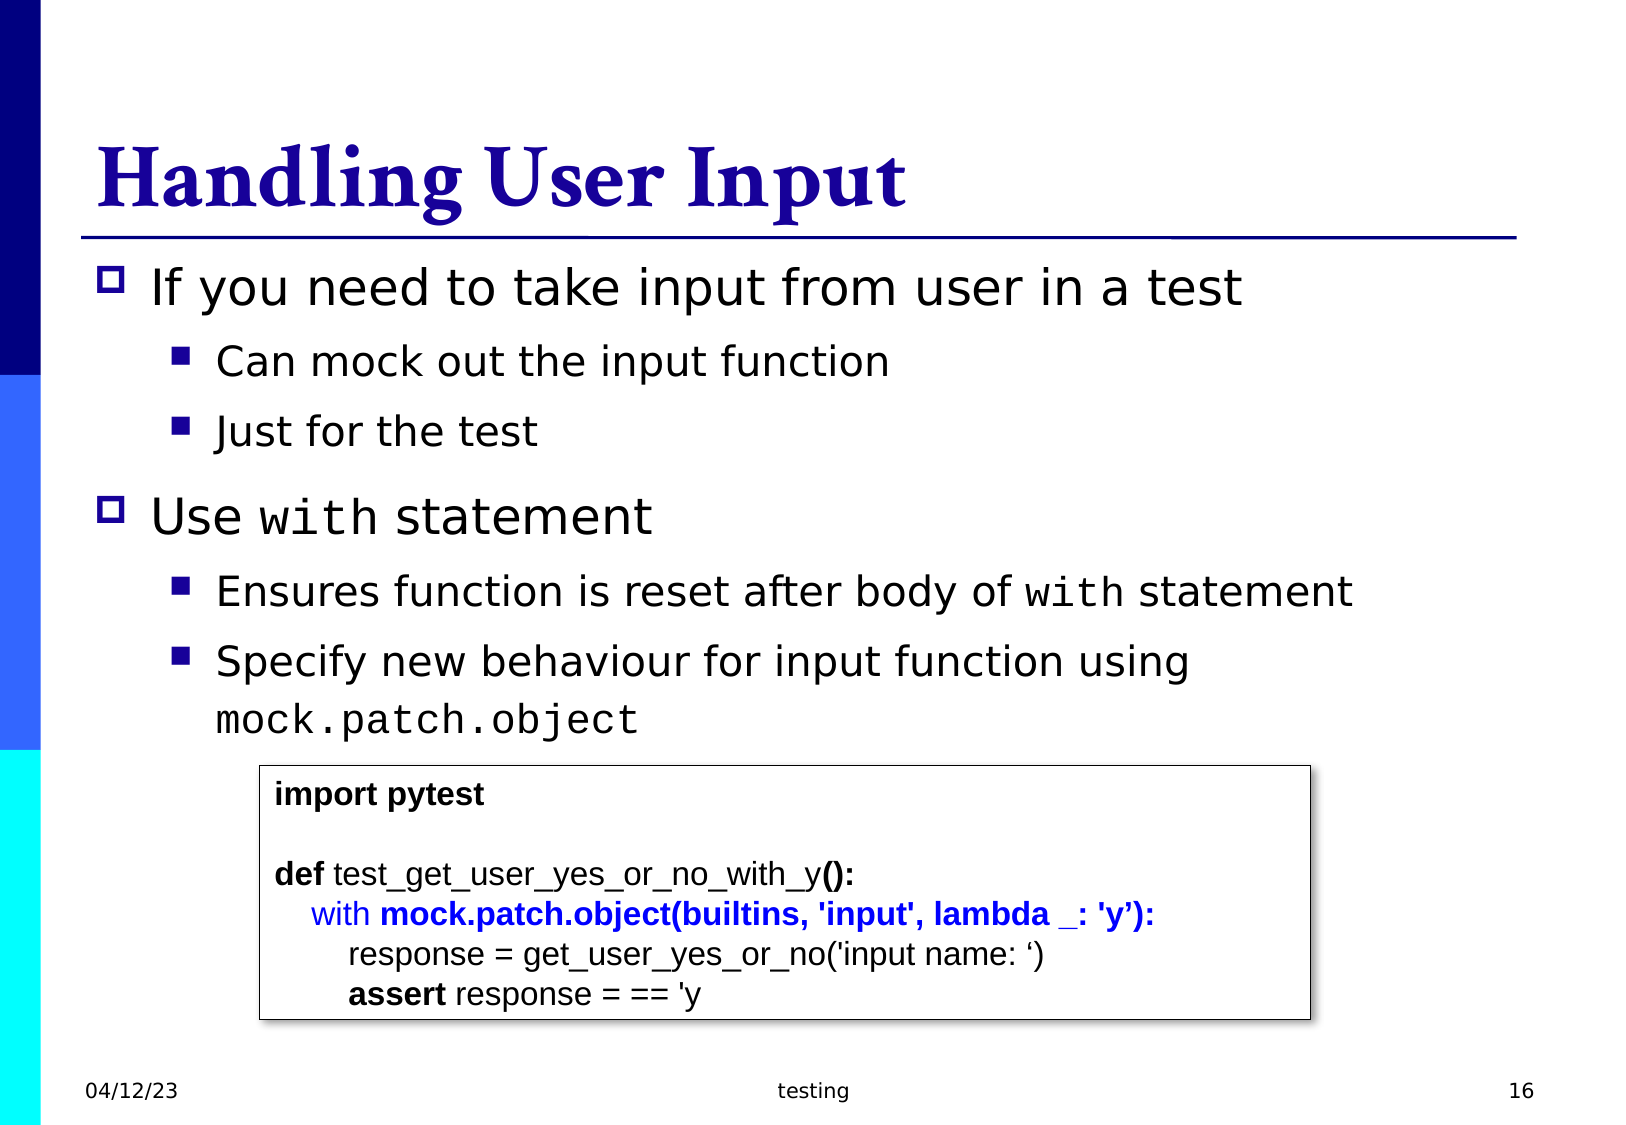

# Handling User Input
If you need to take input from user in a test
Can mock out the input function
Just for the test
Use with statement
Ensures function is reset after body of with statement
Specify new behaviour for input function using mock.patch.object
import pytest

﻿def test_get_user_yes_or_no_with_y():
    with mock.patch.object(builtins, 'input', lambda _: 'y’):
        response = get_user_yes_or_no('input name: ‘)
        assert response = == 'y
04/12/23
testing
16